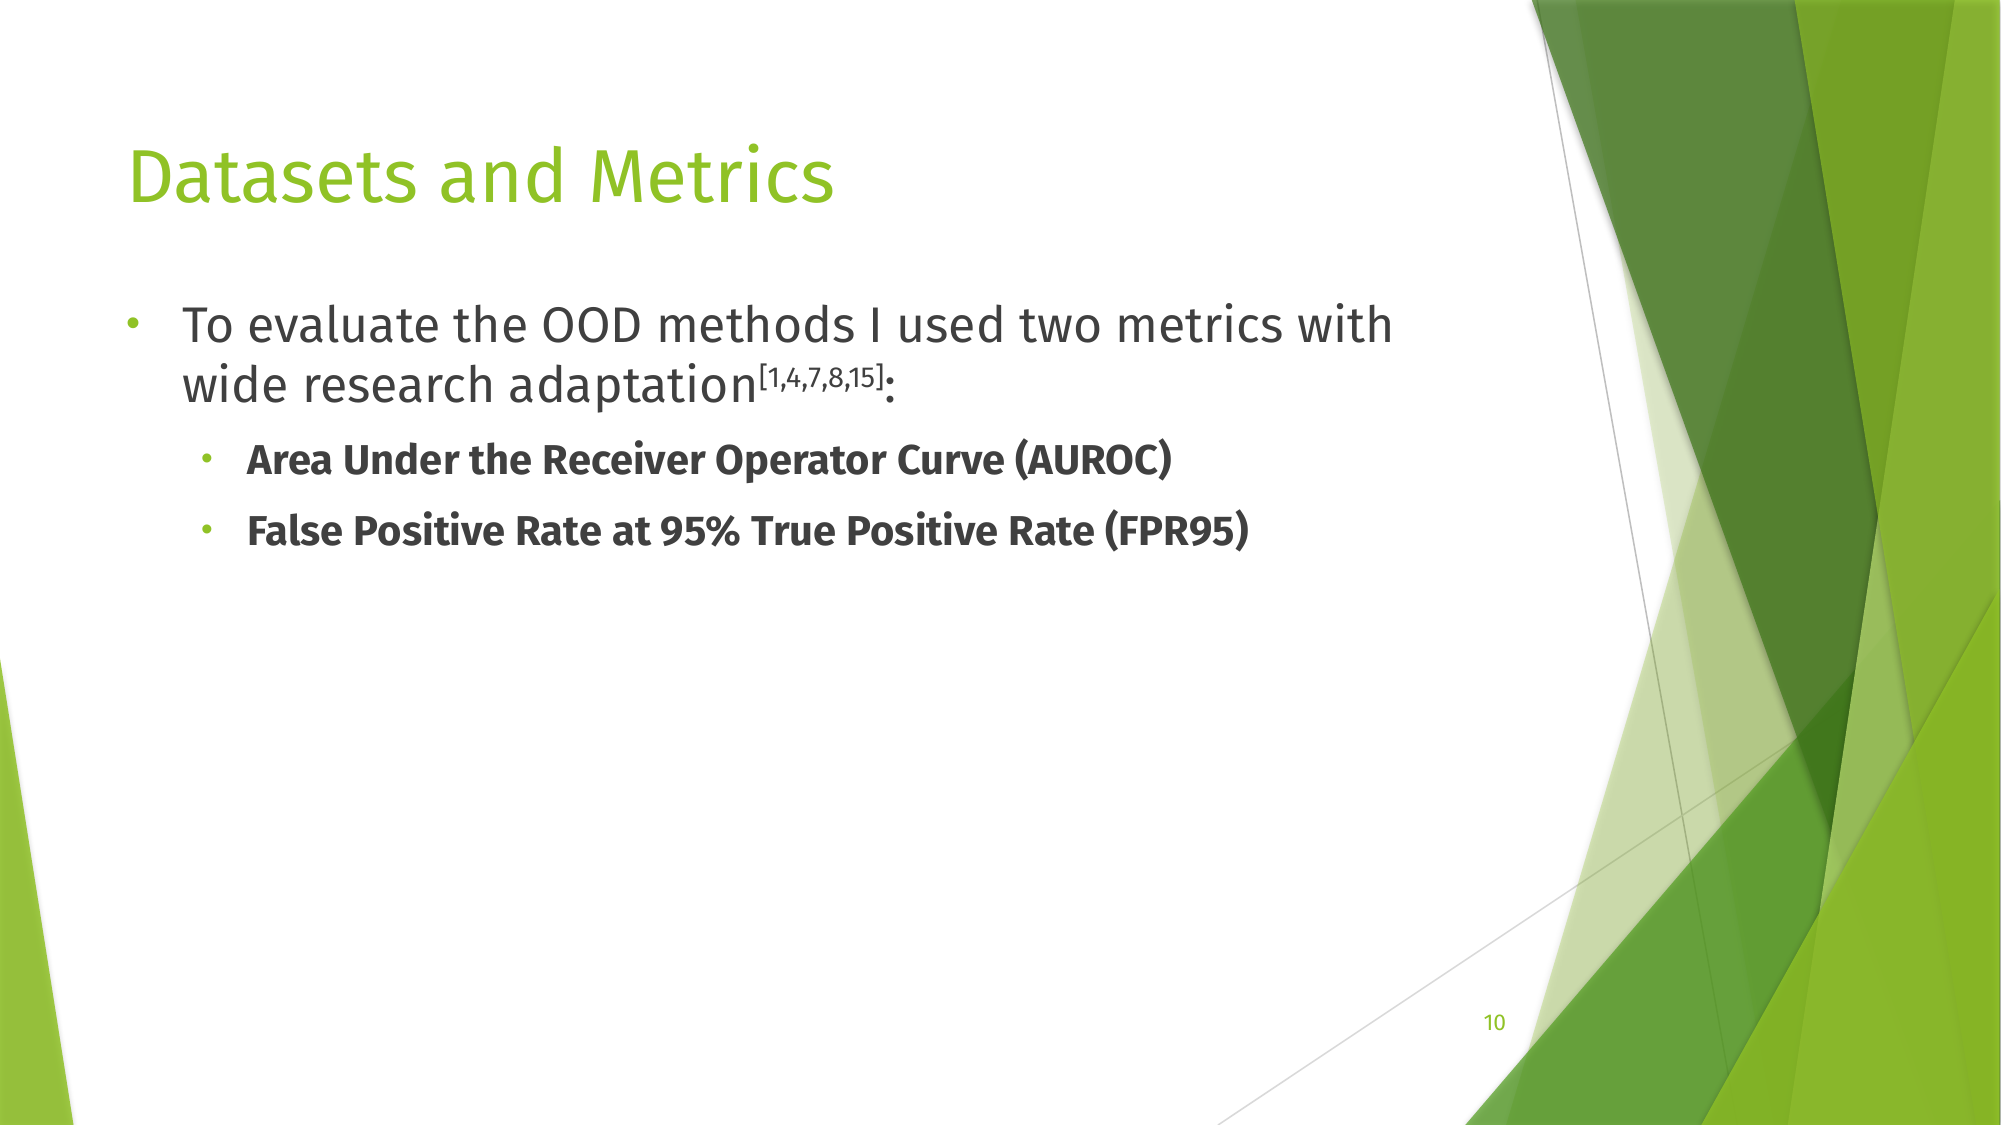

# Datasets and Metrics
To evaluate the OOD methods I used two metrics with wide research adaptation[1,4,7,8,15]:
Area Under the Receiver Operator Curve (AUROC)
False Positive Rate at 95% True Positive Rate (FPR95)
10